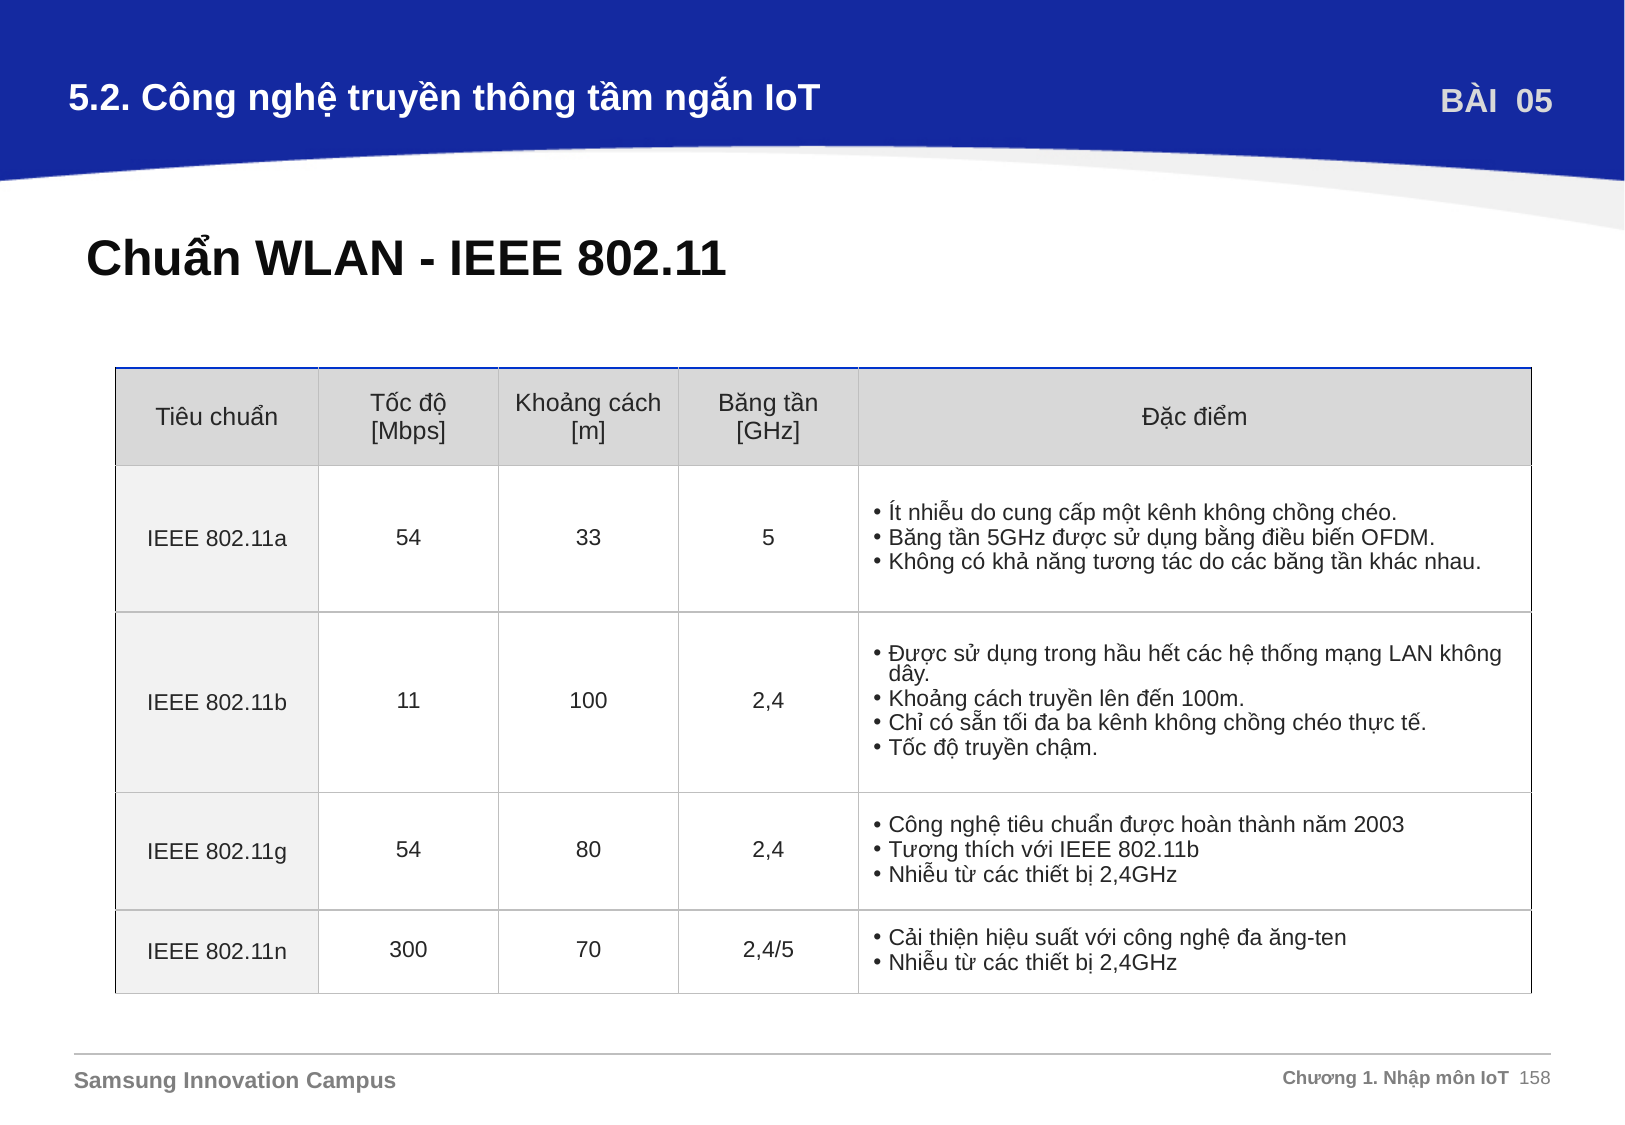

5.2. Công nghệ truyền thông tầm ngắn IoT
BÀI  05
Chuẩn WLAN - IEEE 802.11
| Tiêu chuẩn | Tốc độ [Mbps] | Khoảng cách [m] | Băng tần [GHz] | Đặc điểm |
| --- | --- | --- | --- | --- |
| IEEE 802.11a | 54 | 33 | 5 | Ít nhiễu do cung cấp một kênh không chồng chéo. Băng tần 5GHz được sử dụng bằng điều biến OFDM. Không có khả năng tương tác do các băng tần khác nhau. |
| IEEE 802.11b | 11 | 100 | 2,4 | Được sử dụng trong hầu hết các hệ thống mạng LAN không dây. Khoảng cách truyền lên đến 100m. Chỉ có sẵn tối đa ba kênh không chồng chéo thực tế. Tốc độ truyền chậm. |
| IEEE 802.11g | 54 | 80 | 2,4 | Công nghệ tiêu chuẩn được hoàn thành năm 2003 Tương thích với IEEE 802.11b Nhiễu từ các thiết bị 2,4GHz |
| IEEE 802.11n | 300 | 70 | 2,4/5 | Cải thiện hiệu suất với công nghệ đa ăng-ten Nhiễu từ các thiết bị 2,4GHz |